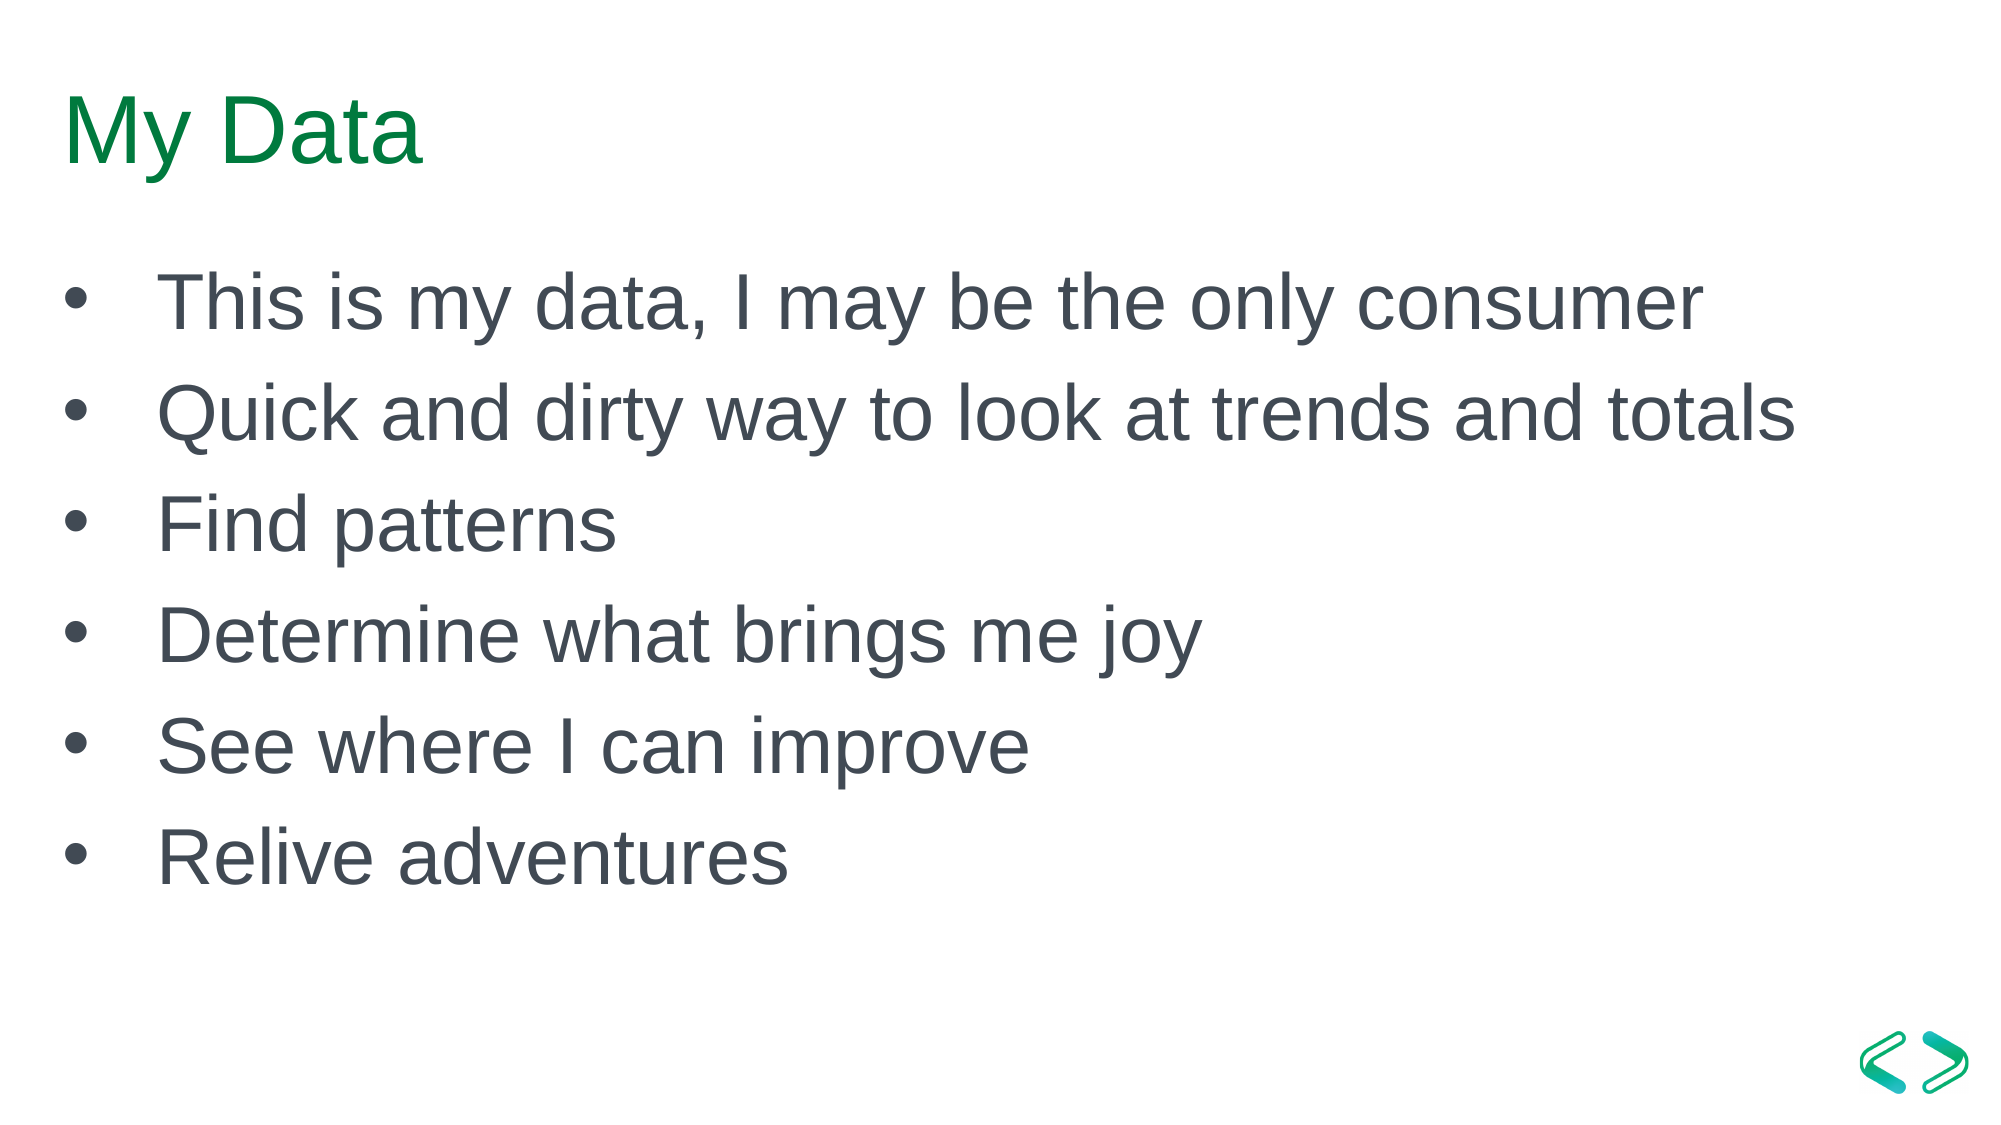

# My Data
This is my data, I may be the only consumer
Quick and dirty way to look at trends and totals
Find patterns
Determine what brings me joy
See where I can improve
Relive adventures